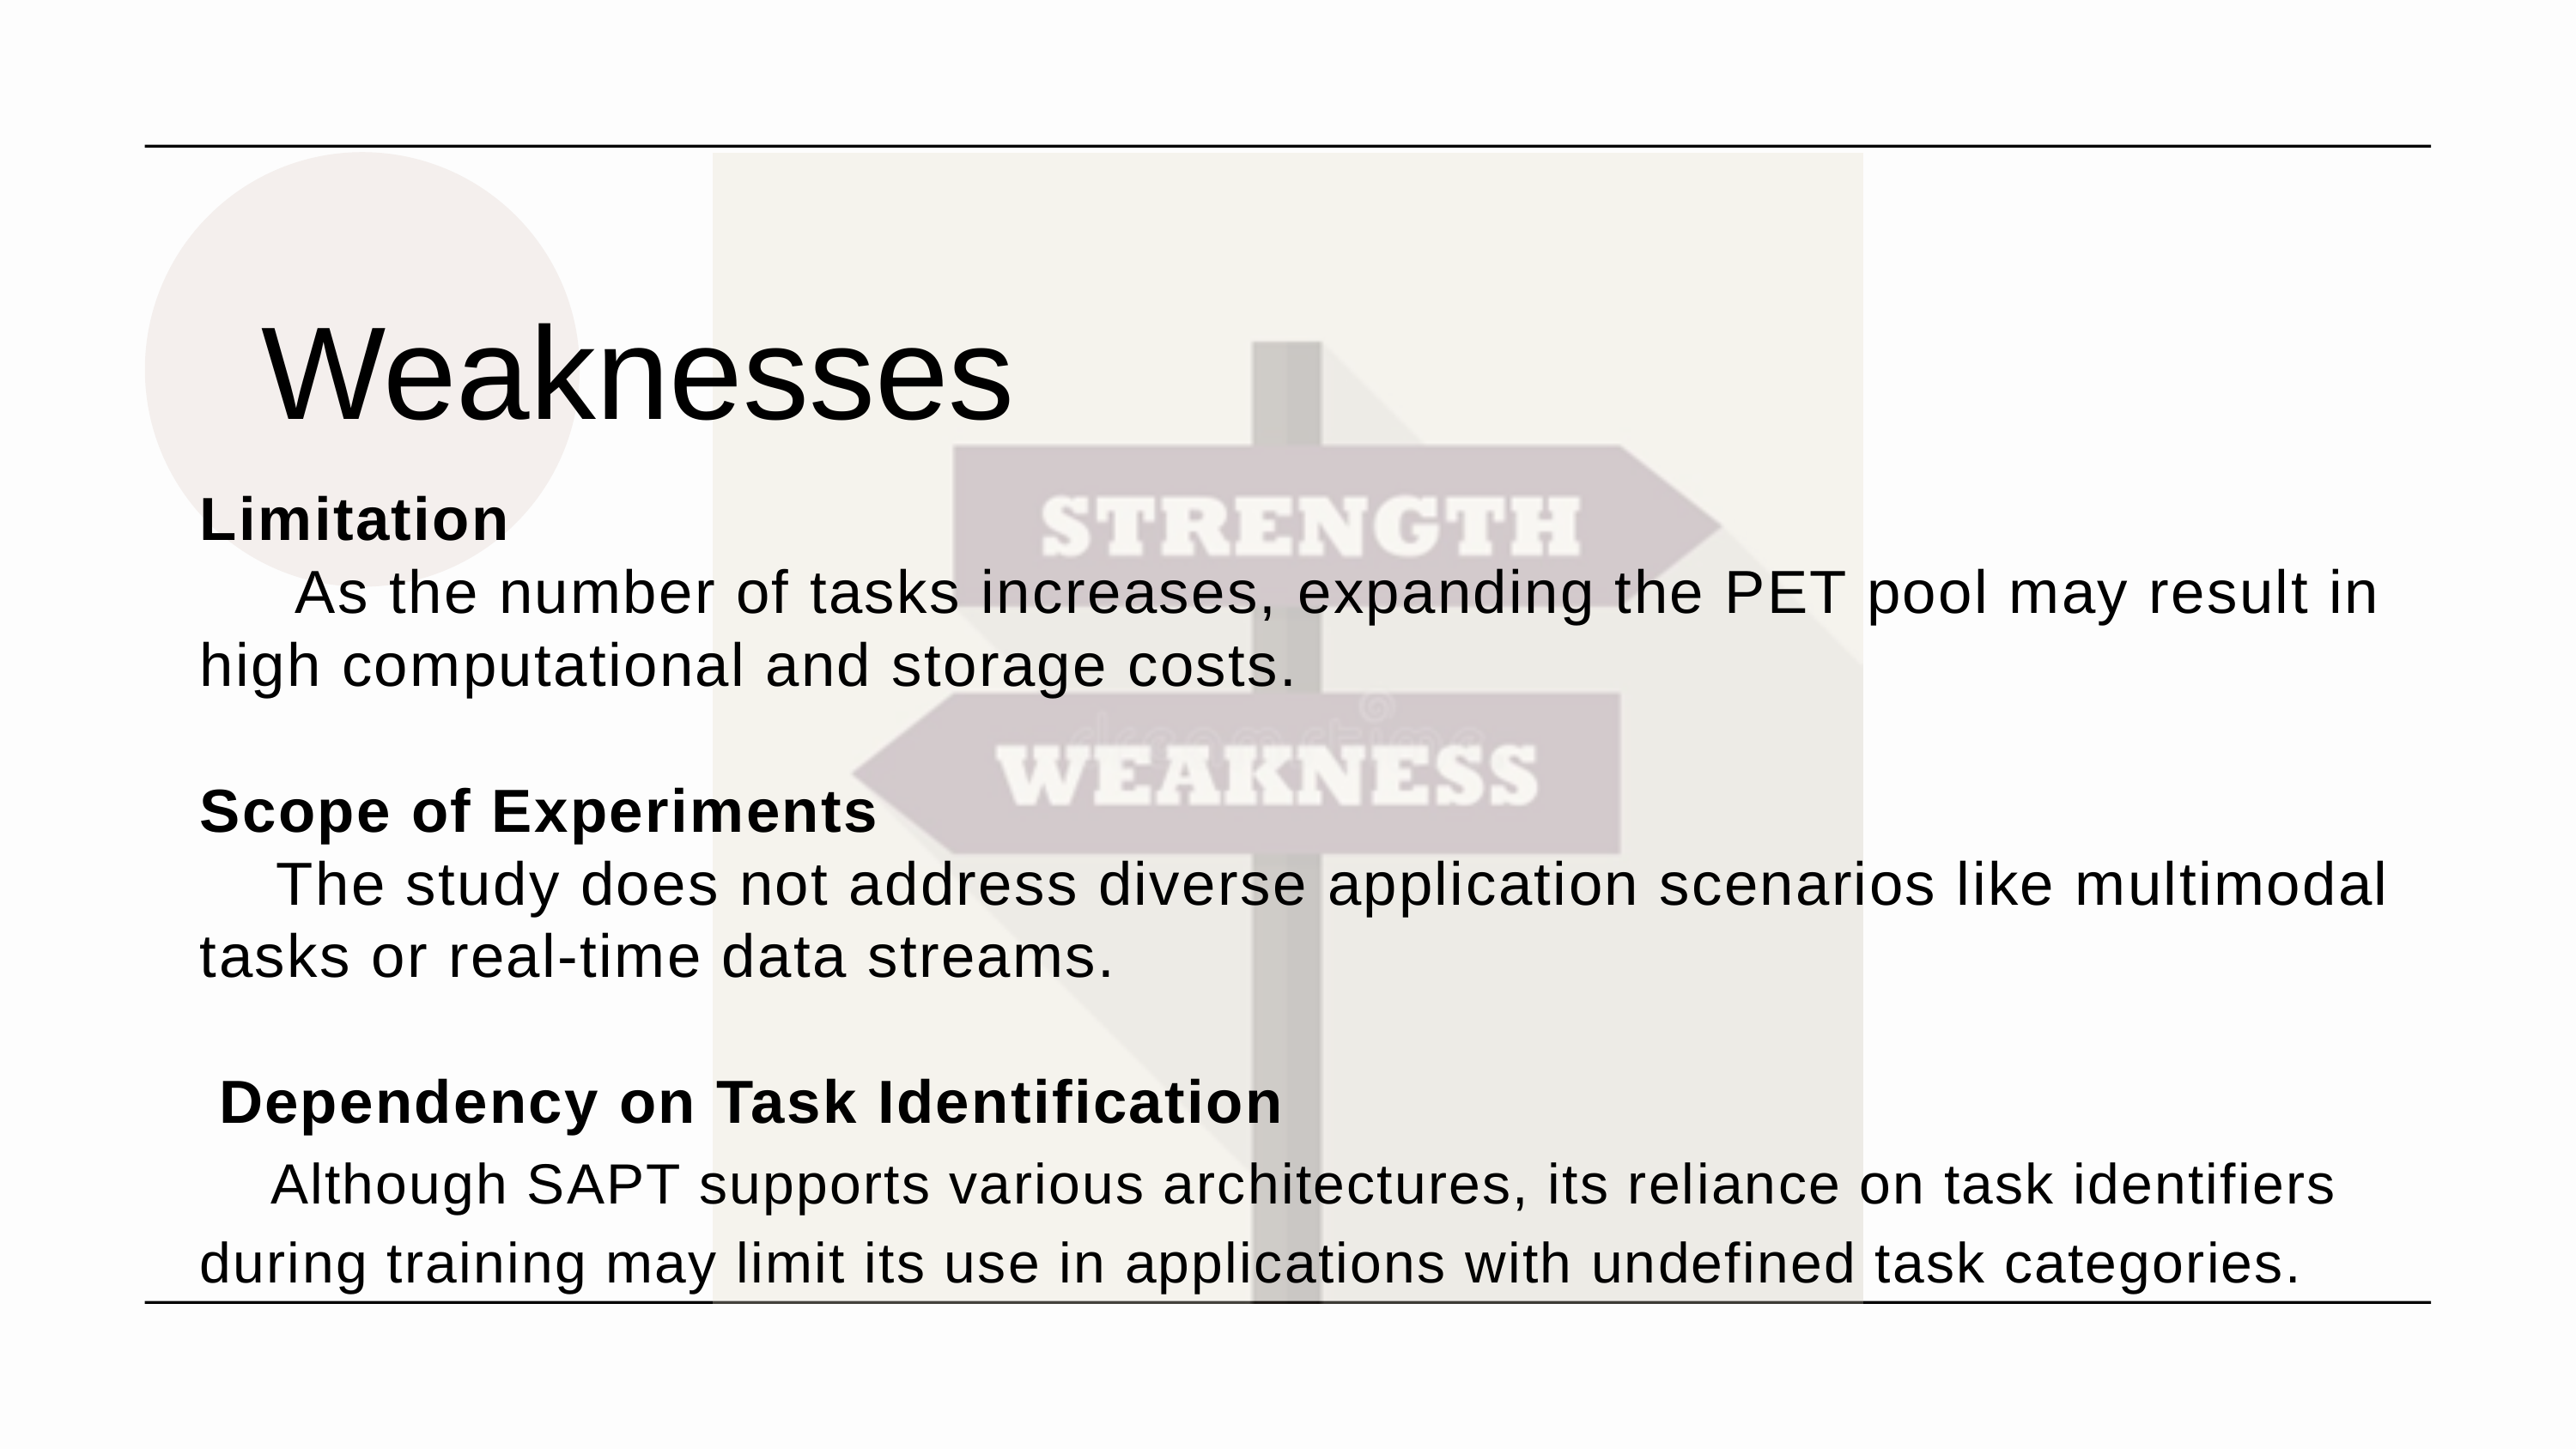

Weaknesses
Limitation
     As the number of tasks increases, expanding the PET pool may result in high computational and storage costs.

Scope of Experiments
    The study does not address diverse application scenarios like multimodal tasks or real-time data streams.

 Dependency on Task Identification
    Although SAPT supports various architectures, its reliance on task identifiers during training may limit its use in applications with undefined task categories.